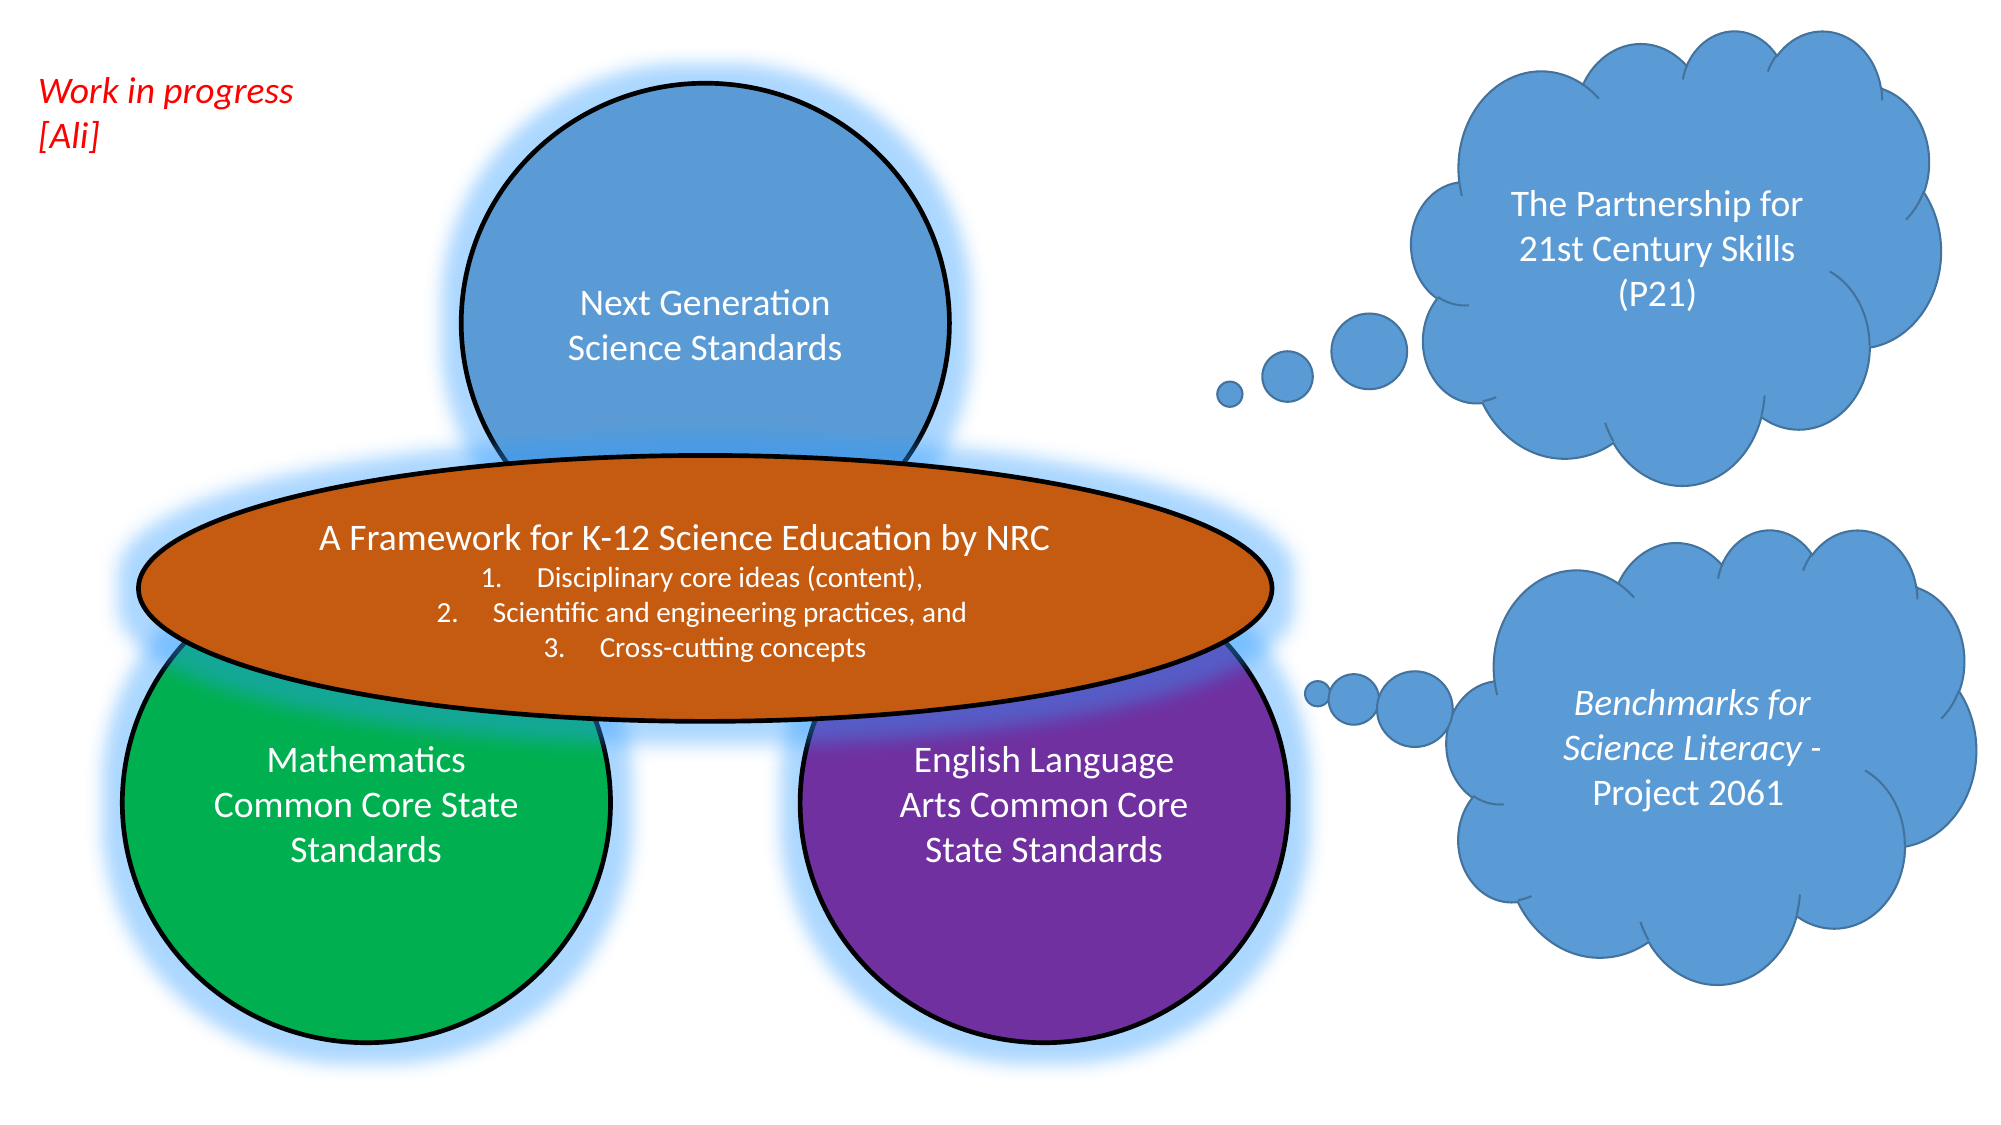

The Partnership for 21st Century Skills (P21)
Work in progress
[Ali]
Next Generation Science Standards
A Framework for K-12 Science Education by NRC
Disciplinary core ideas (content),
Scientific and engineering practices, and
Cross-cutting concepts
Benchmarks for Science Literacy - Project 2061
English Language Arts Common Core State Standards
Mathematics Common Core State Standards